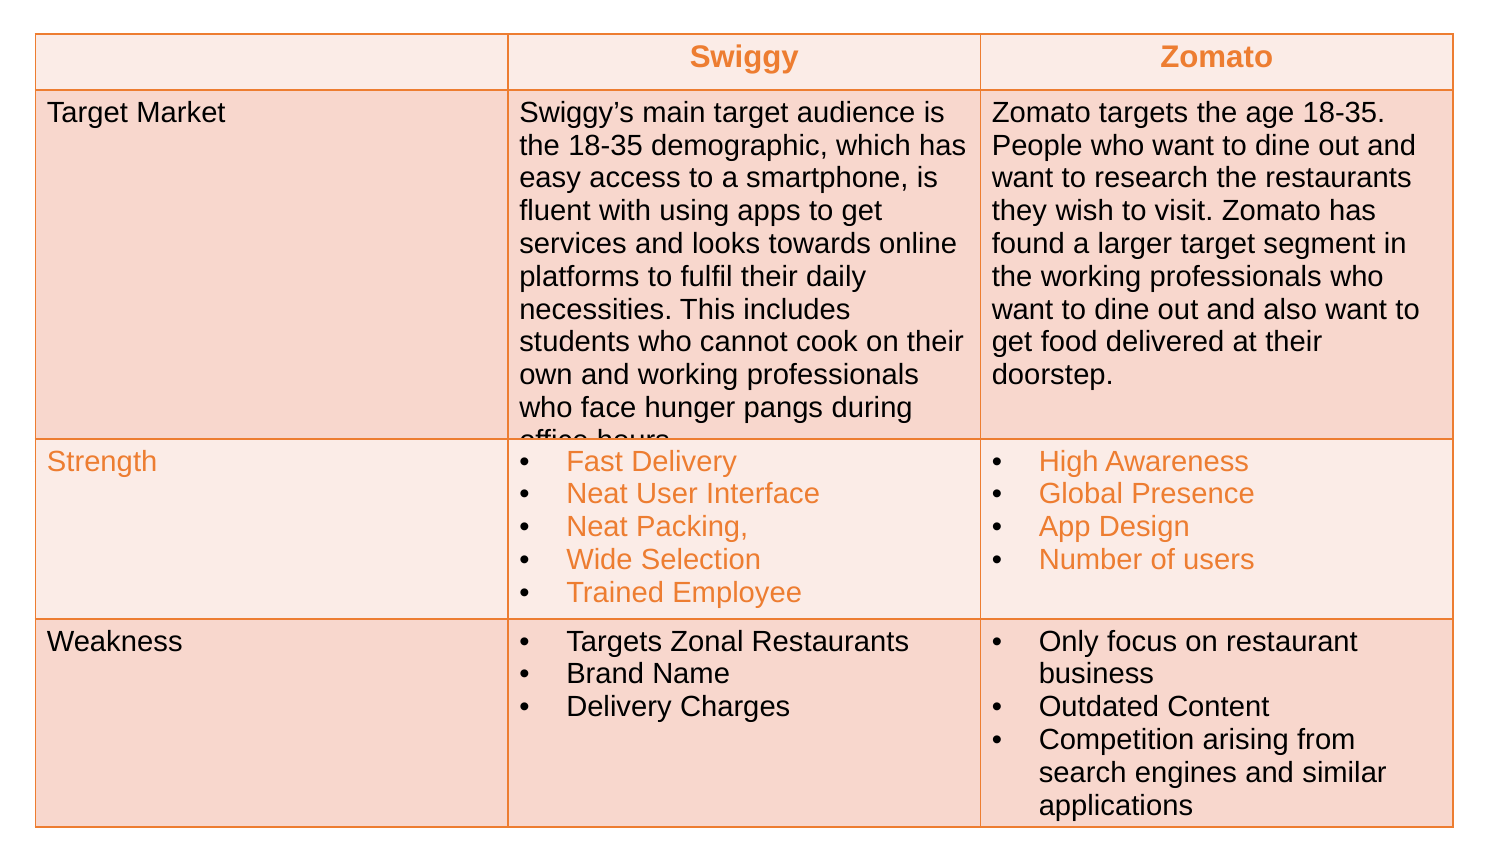

|  | Swiggy | Zomato |
| --- | --- | --- |
| Target Market | Swiggy’s main target audience is the 18-35 demographic, which has easy access to a smartphone, is fluent with using apps to get services and looks towards online platforms to fulfil their daily necessities. This includes students who cannot cook on their own and working professionals who face hunger pangs during office hours. | Zomato targets the age 18-35. People who want to dine out and want to research the restaurants they wish to visit. Zomato has found a larger target segment in the working professionals who want to dine out and also want to get food delivered at their doorstep. |
| Strength | Fast Delivery Neat User Interface Neat Packing, Wide Selection Trained Employee | High Awareness Global Presence App Design Number of users |
| --- | --- | --- |
| Weakness | Targets Zonal Restaurants Brand Name Delivery Charges | Only focus on restaurant business Outdated Content Competition arising from search engines and similar applications |
29/06/19
13